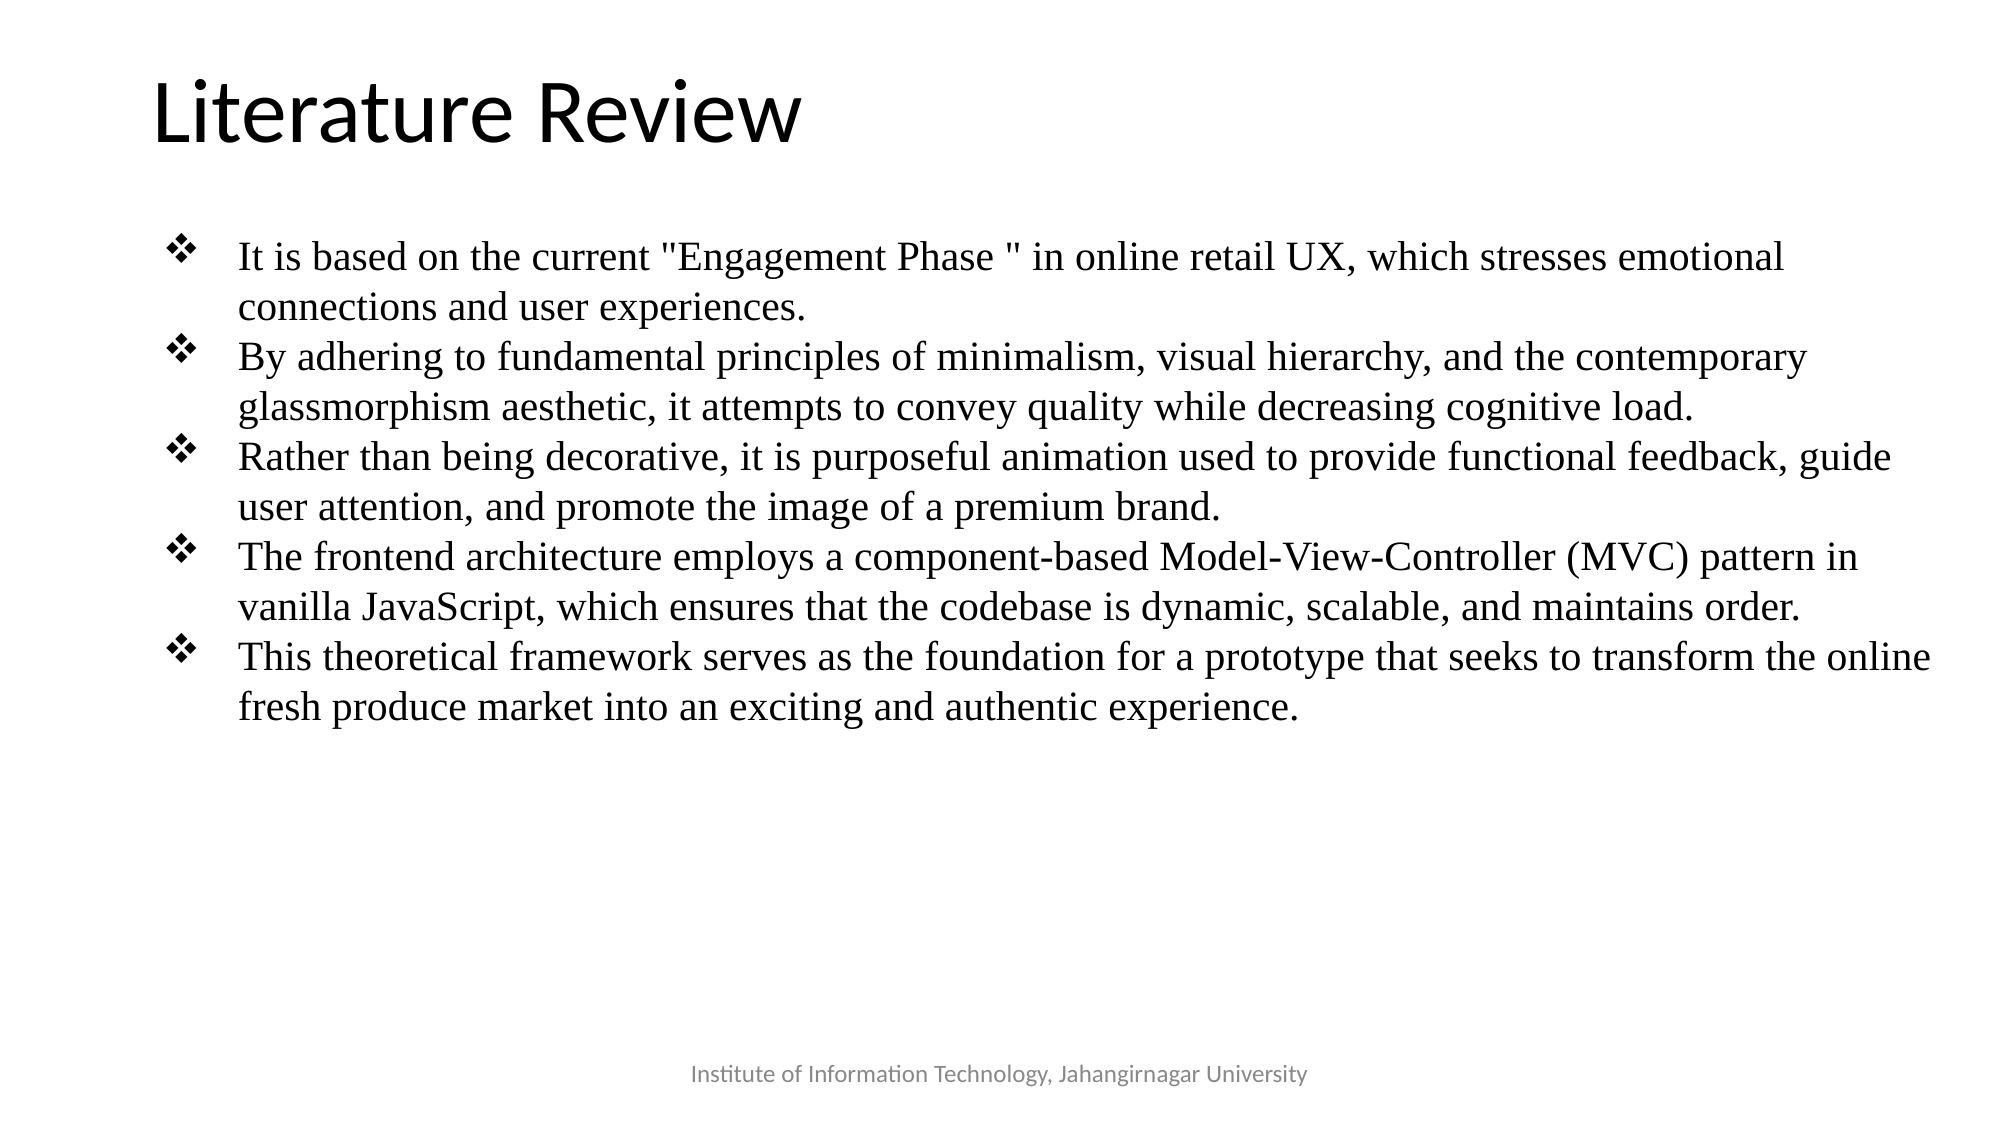

# Literature Review
It is based on the current "Engagement Phase " in online retail UX, which stresses emotional connections and user experiences.
By adhering to fundamental principles of minimalism, visual hierarchy, and the contemporary glassmorphism aesthetic, it attempts to convey quality while decreasing cognitive load.
Rather than being decorative, it is purposeful animation used to provide functional feedback, guide user attention, and promote the image of a premium brand.
The frontend architecture employs a component-based Model-View-Controller (MVC) pattern in vanilla JavaScript, which ensures that the codebase is dynamic, scalable, and maintains order.
This theoretical framework serves as the foundation for a prototype that seeks to transform the online fresh produce market into an exciting and authentic experience.
Institute of Information Technology, Jahangirnagar University
6